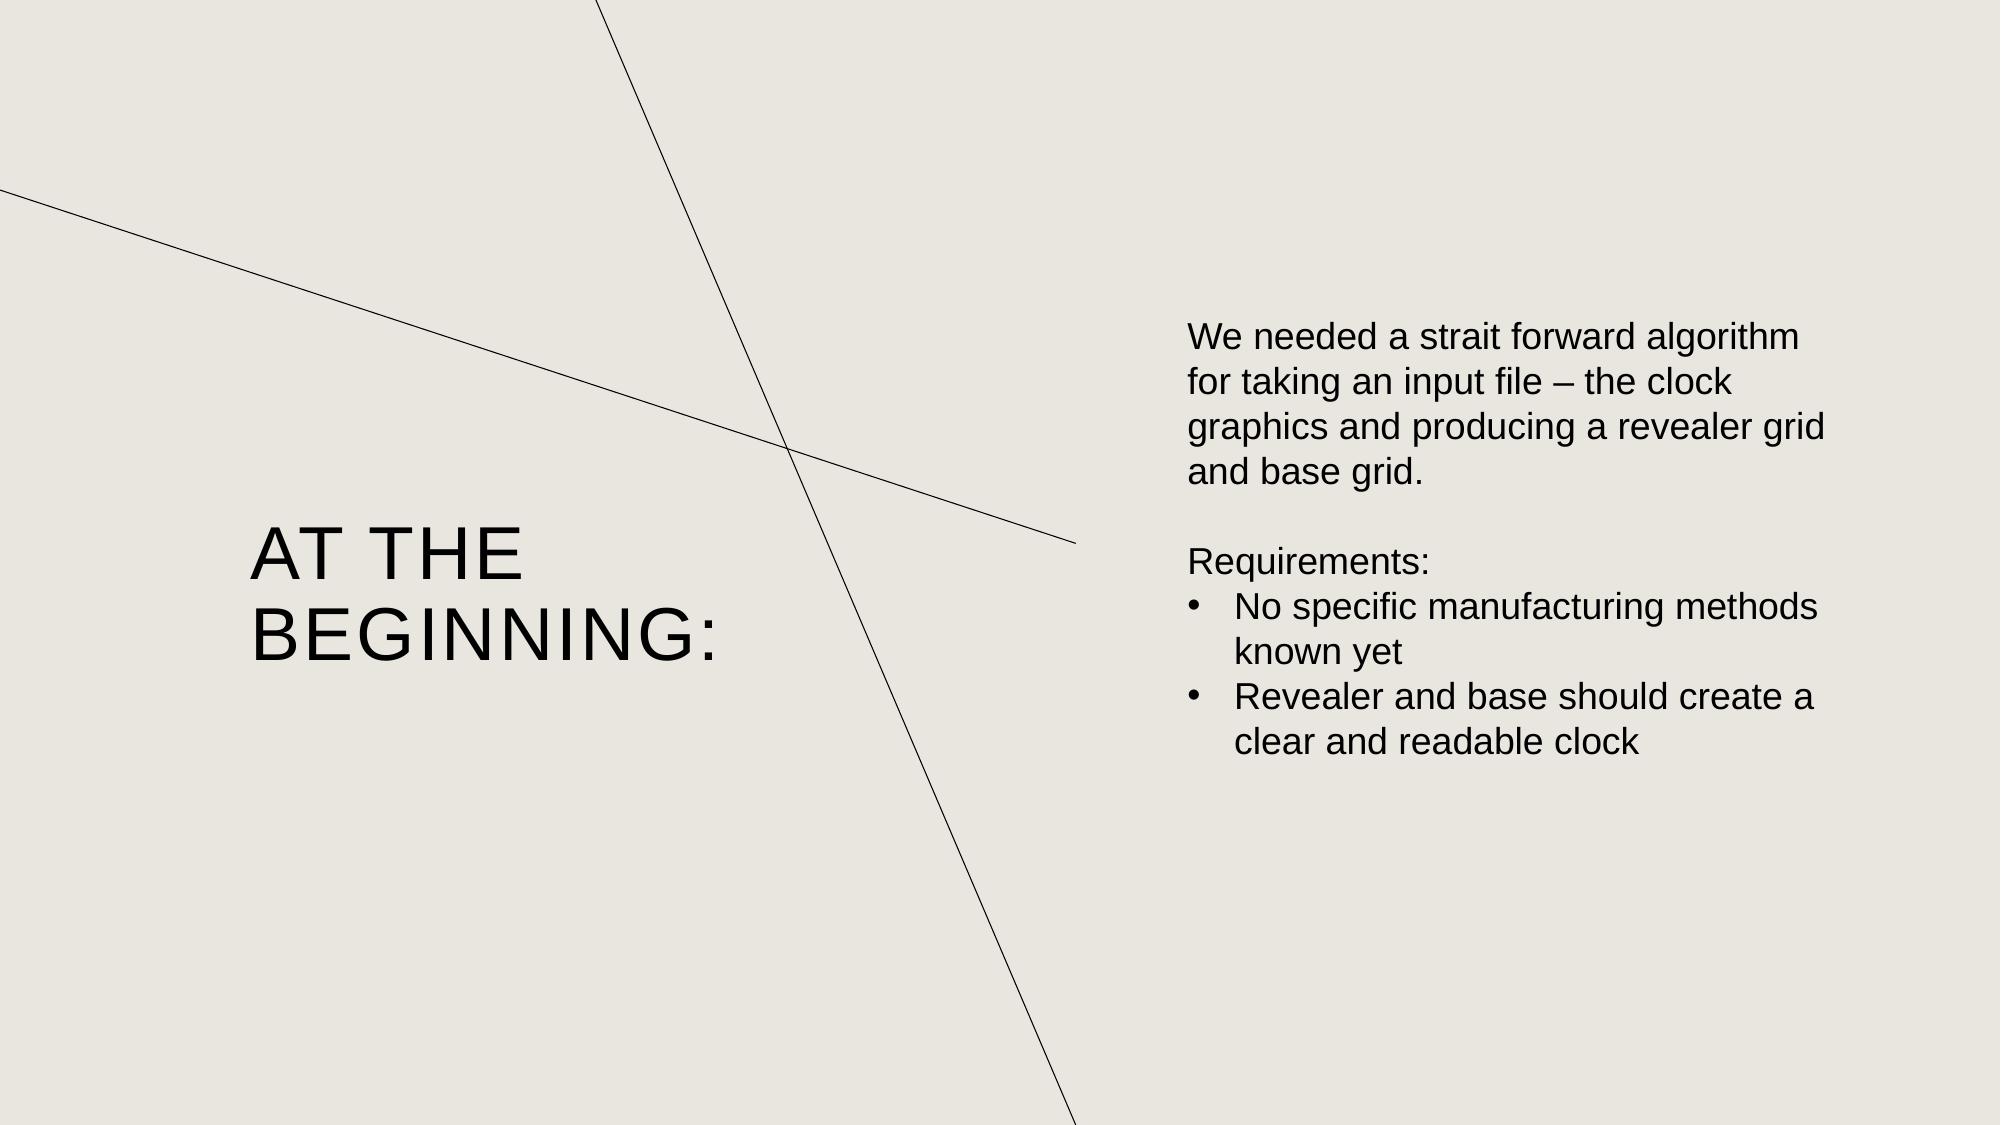

# At the beginning:
We needed a strait forward algorithm for taking an input file – the clock graphics and producing a revealer grid and base grid.

Requirements:
No specific manufacturing methods known yet
Revealer and base should create a clear and readable clock